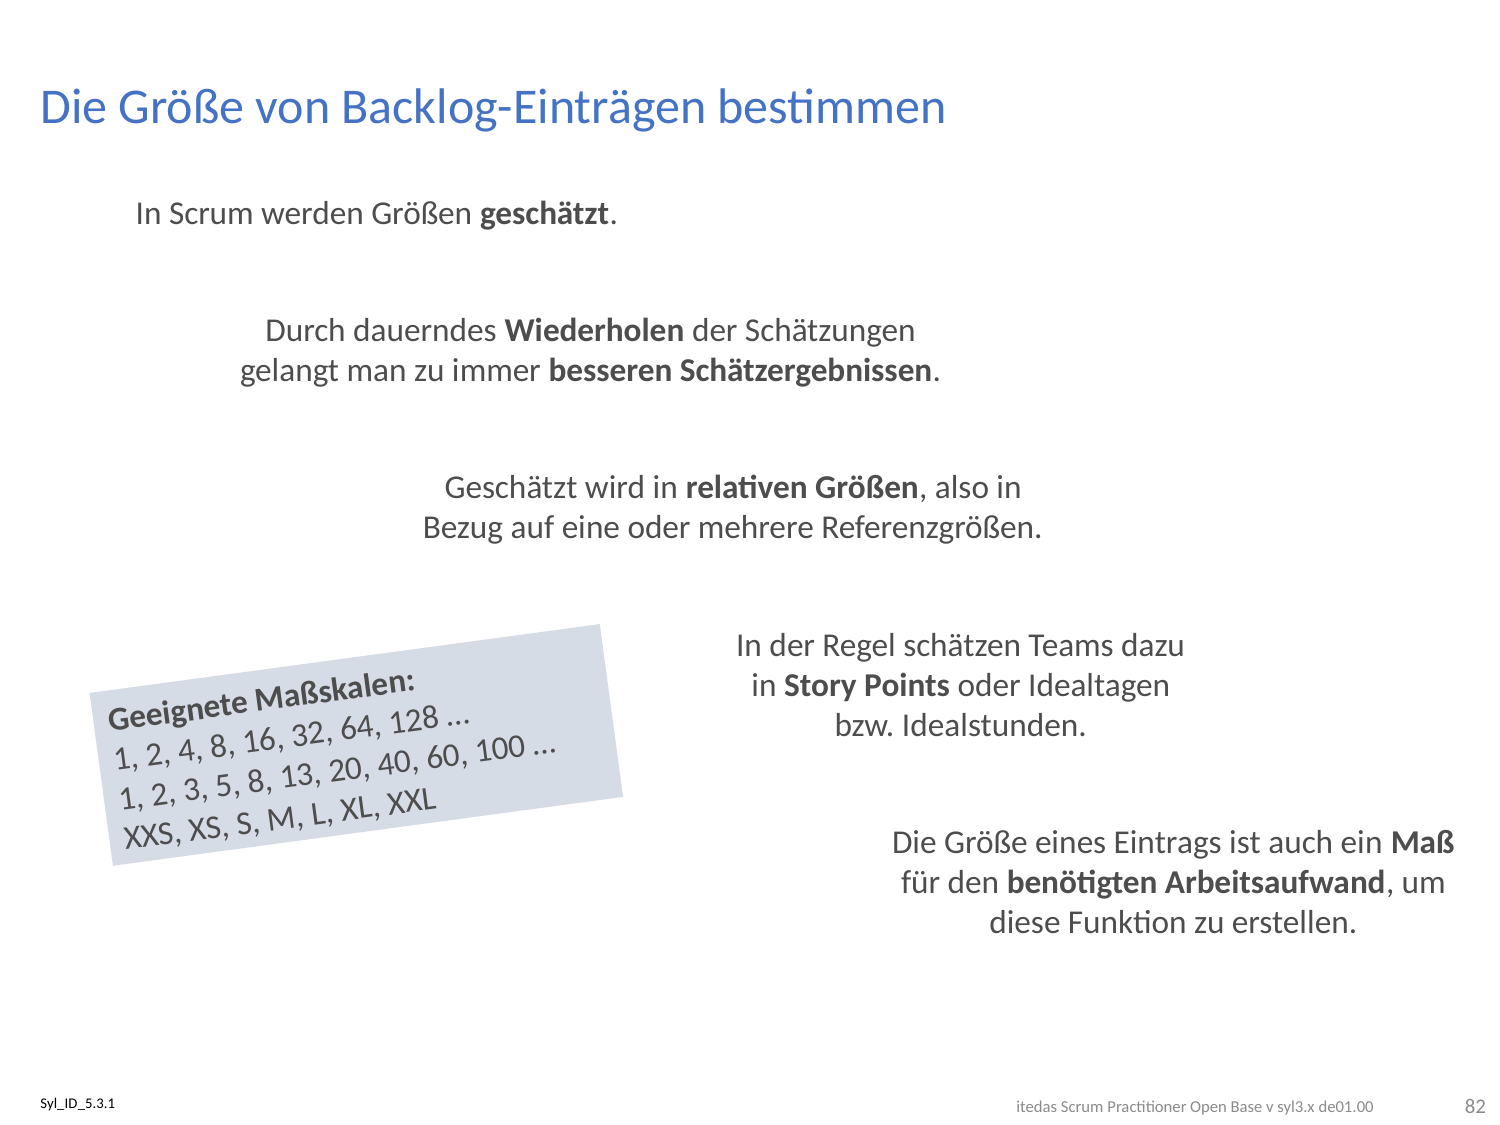

# Die Größe von Backlog-Einträgen bestimmen
In Scrum werden Größen geschätzt.
Durch dauerndes Wiederholen der Schätzungen gelangt man zu immer besseren Schätzergebnissen.
Geschätzt wird in relativen Größen, also in Bezug auf eine oder mehrere Referenzgrößen.
In der Regel schätzen Teams dazu in Story Points oder Idealtagen bzw. Idealstunden.
Geeignete Maßskalen:
1, 2, 4, 8, 16, 32, 64, 128 …
1, 2, 3, 5, 8, 13, 20, 40, 60, 100 …
XXS, XS, S, M, L, XL, XXL
Die Größe eines Eintrags ist auch ein Maß für den benötigten Arbeitsaufwand, um diese Funktion zu erstellen.
82
Syl_ID_5.3.1
itedas Scrum Practitioner Open Base v syl3.x de01.00